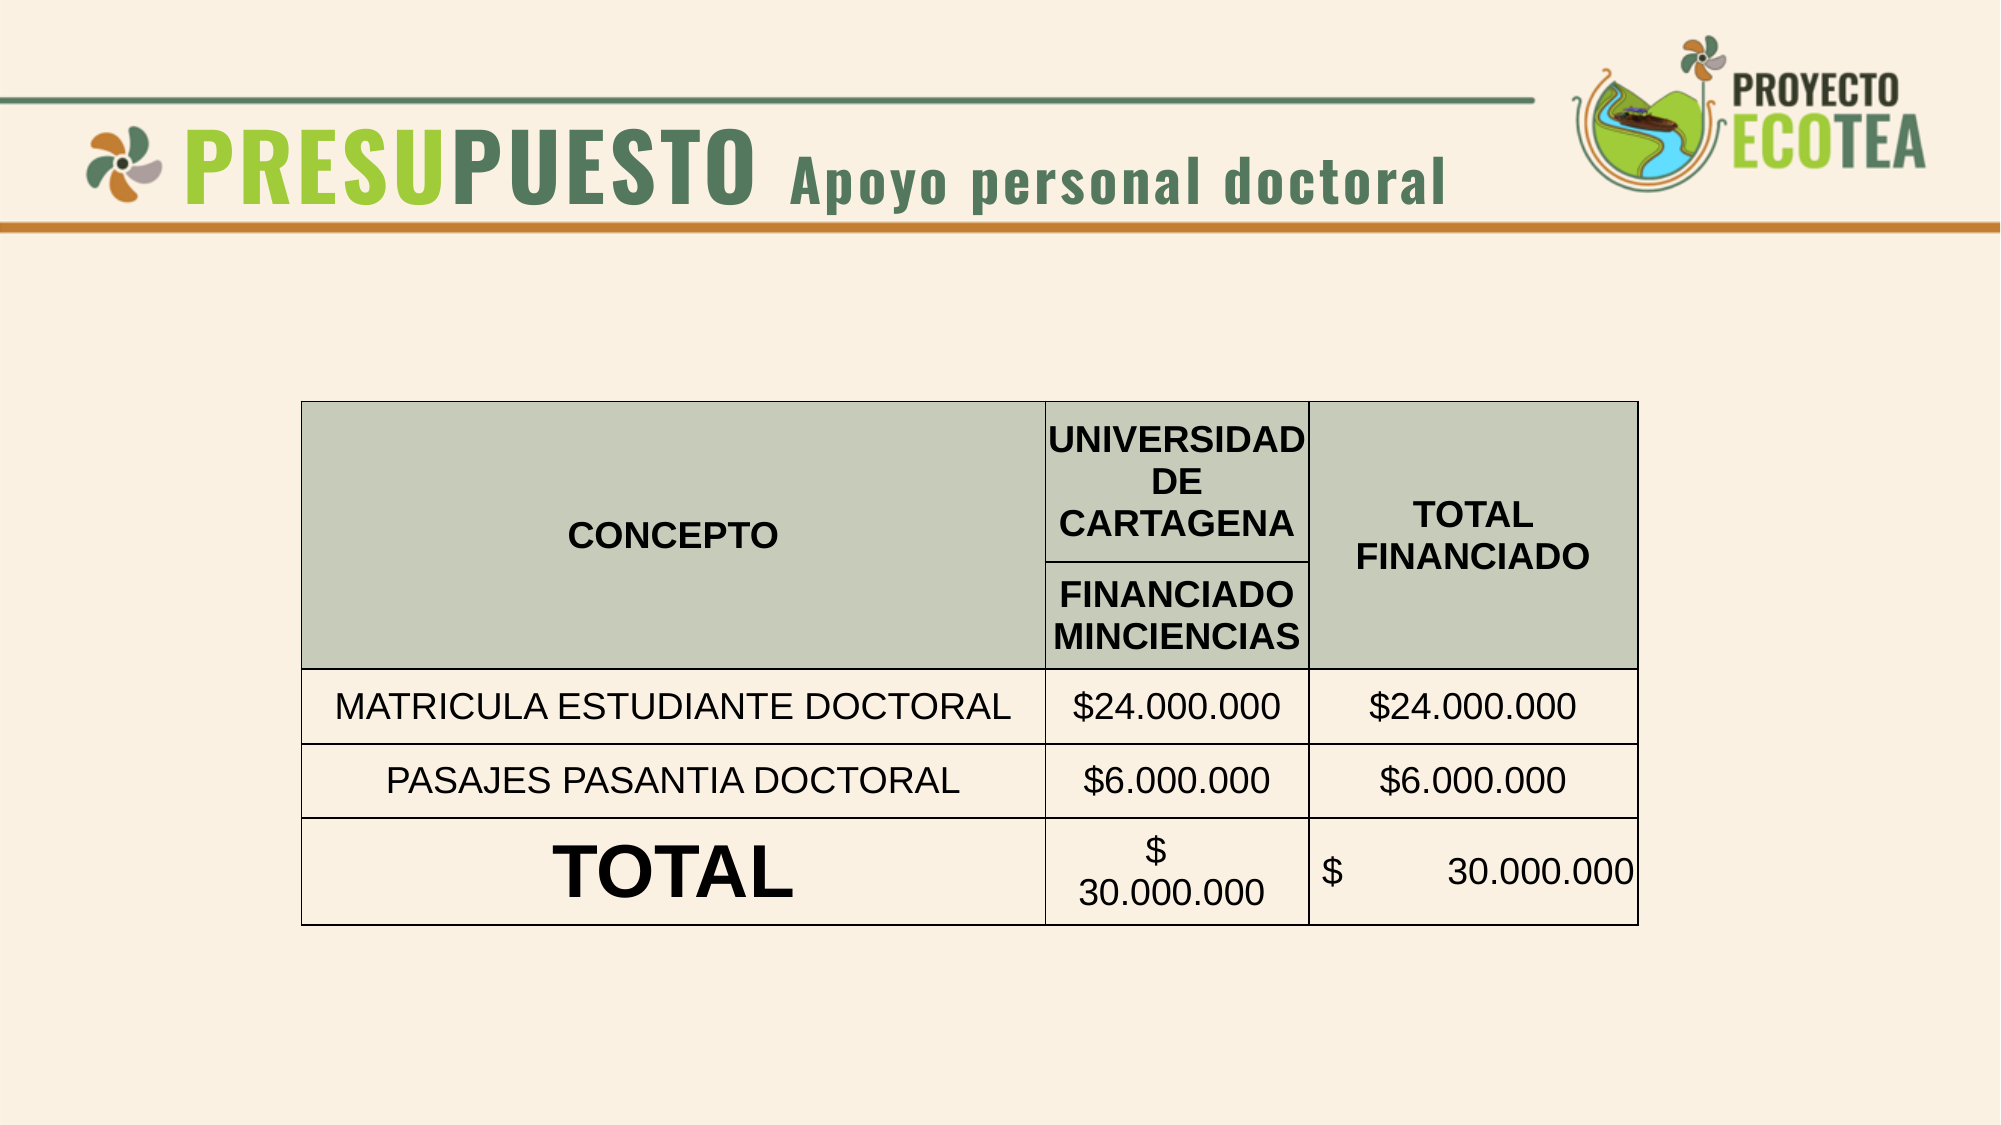

# PRESUPUESTO Apoyo personal doctoral
| CONCEPTO | UNIVERSIDAD DE CARTAGENA | TOTAL FINANCIADO |
| --- | --- | --- |
|  | FINANCIADO MINCIENCIAS |  |
| MATRICULA ESTUDIANTE DOCTORAL | $24.000.000 | $24.000.000 |
| PASAJES PASANTIA DOCTORAL | $6.000.000 | $6.000.000 |
| TOTAL | $ 30.000.000 | $ 30.000.000 |